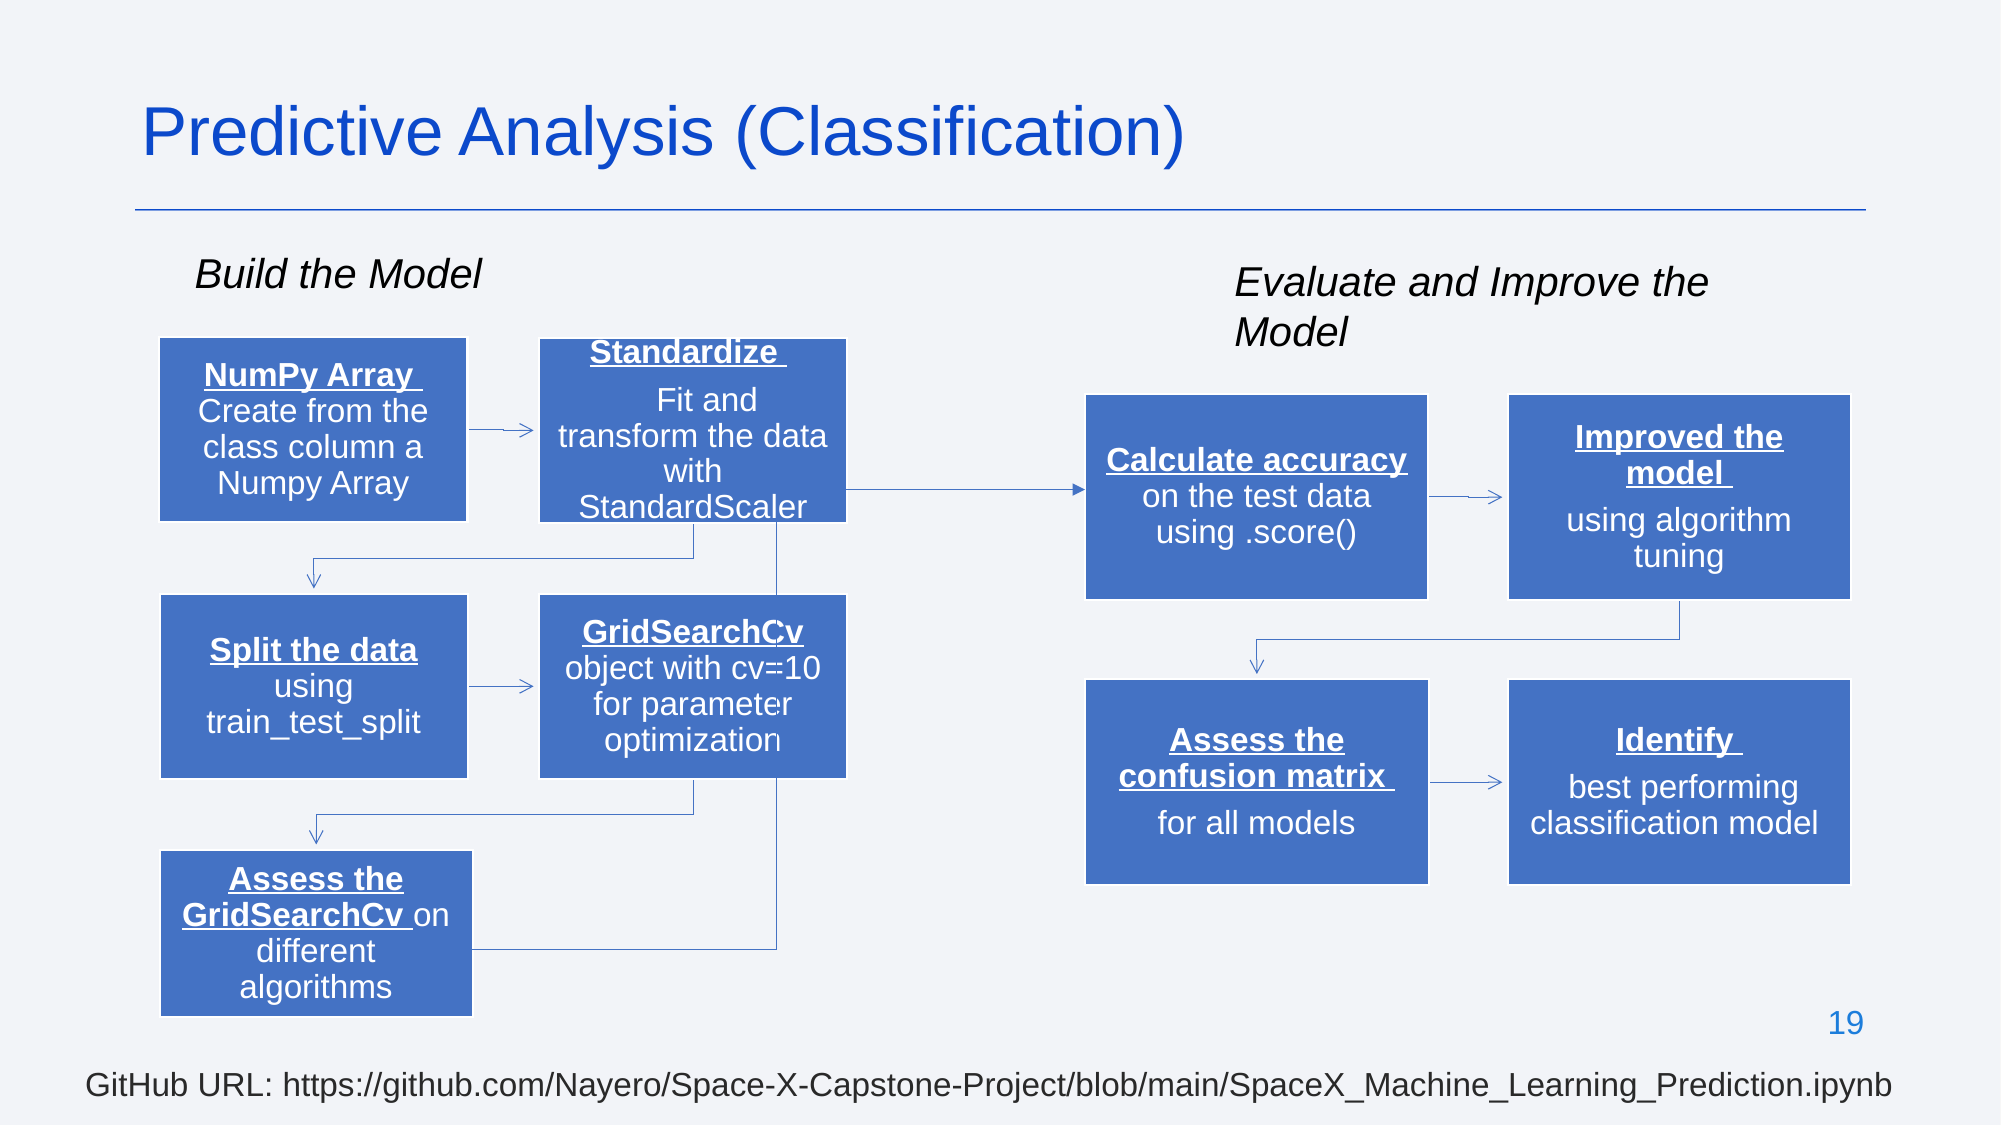

Predictive Analysis (Classification)
Build the Model
Evaluate and Improve the Model

Calculate accuracy on the test data using .score()

Improved the model
using algorithm tuning

Assess the confusion matrix
for all models
Identify
 best performing classification model

NumPy Array  Create from the class column a Numpy Array

Standardize
   Fit and transform the data with StandardScaler

Split the data using train_test_split

GridSearchCv object with cv=10 for parameter optimization
Assess the GridSearchCv on different algorithms
19
GitHub URL: https://github.com/Nayero/Space-X-Capstone-Project/blob/main/SpaceX_Machine_Learning_Prediction.ipynb